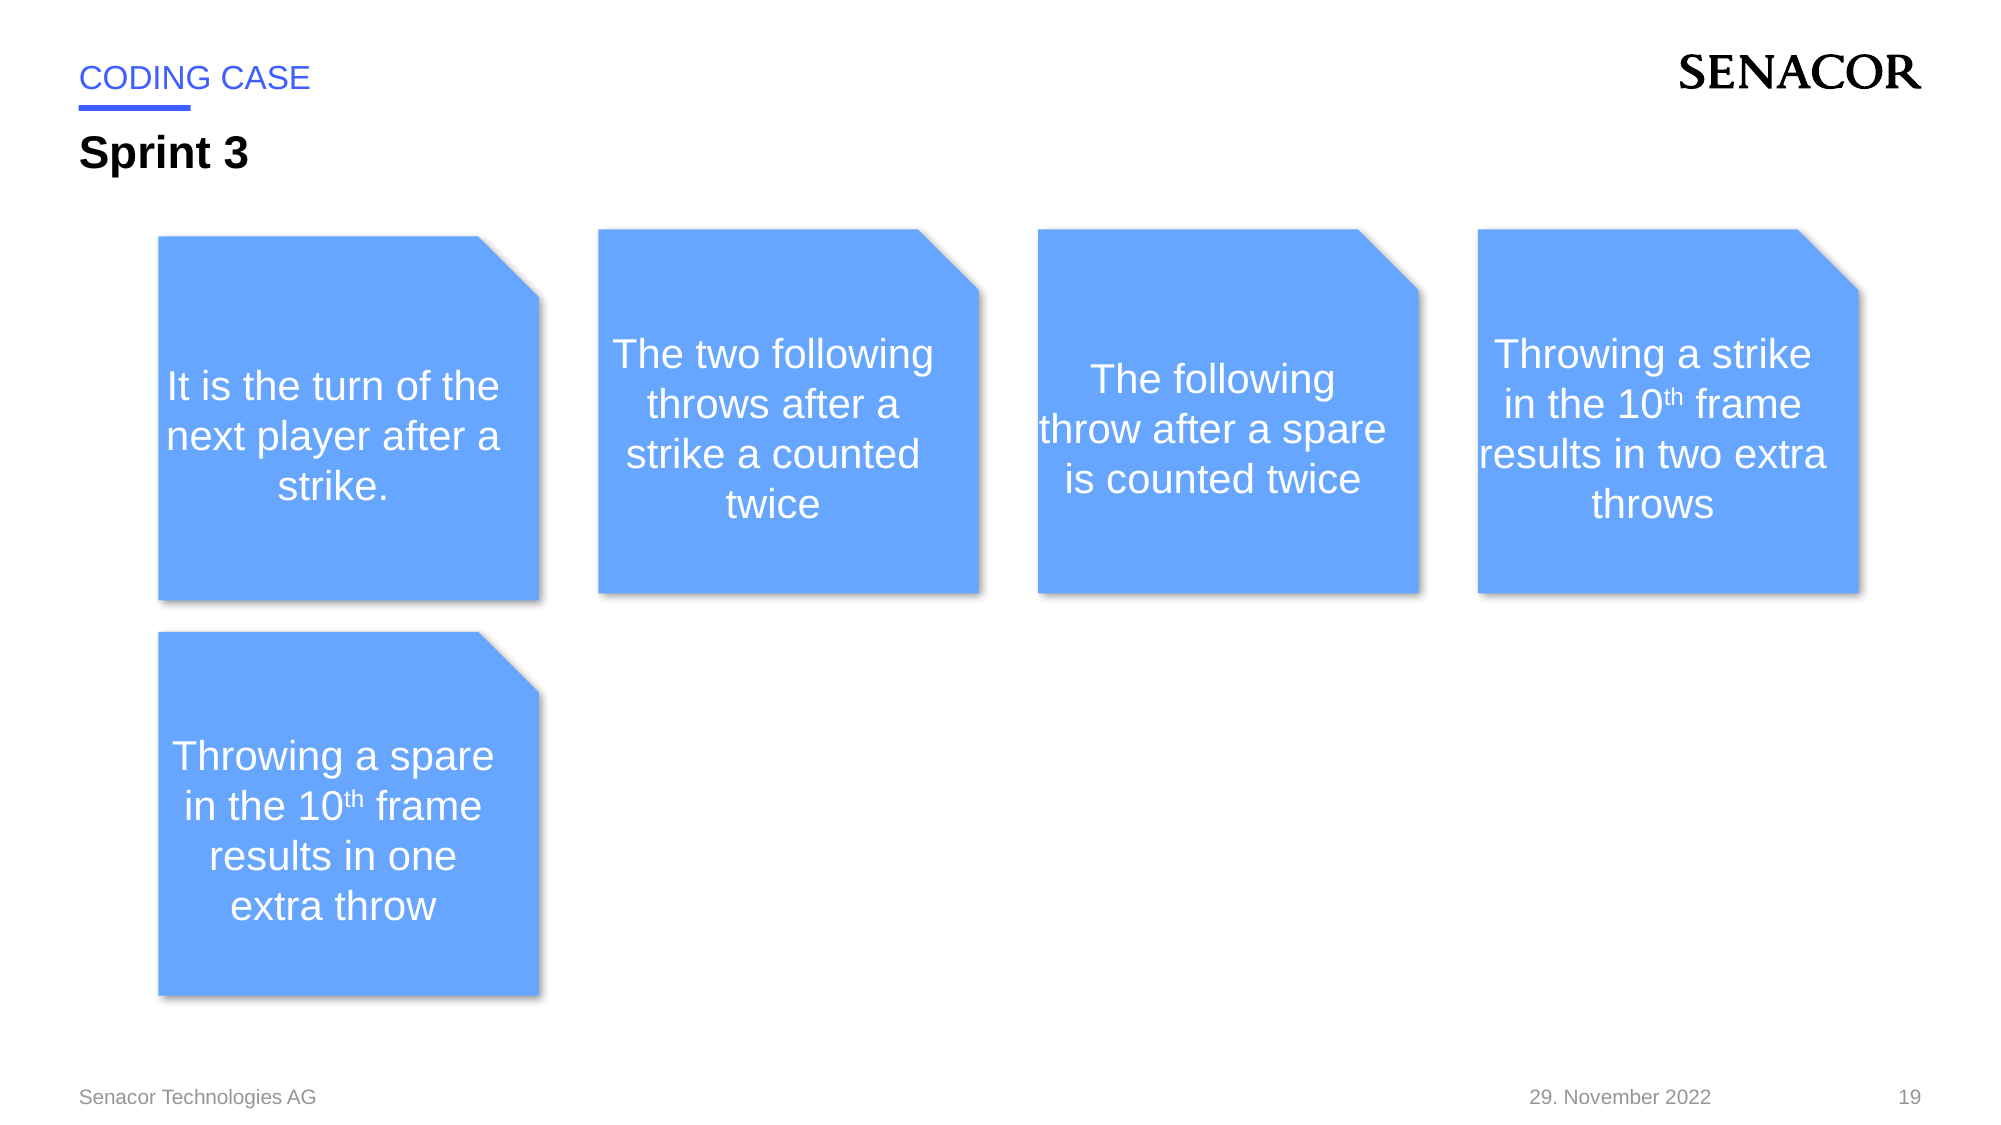

Coding case
# Sprint 3
Throwing a strike in the 10th frame results in two extra throws
The two following throws after a strike a counted twice
The following throw after a spare is counted twice
It is the turn of the next player after a strike.
Throwing a spare in the 10th frame results in one extra throw
Senacor Technologies AG
29. November 2022
19